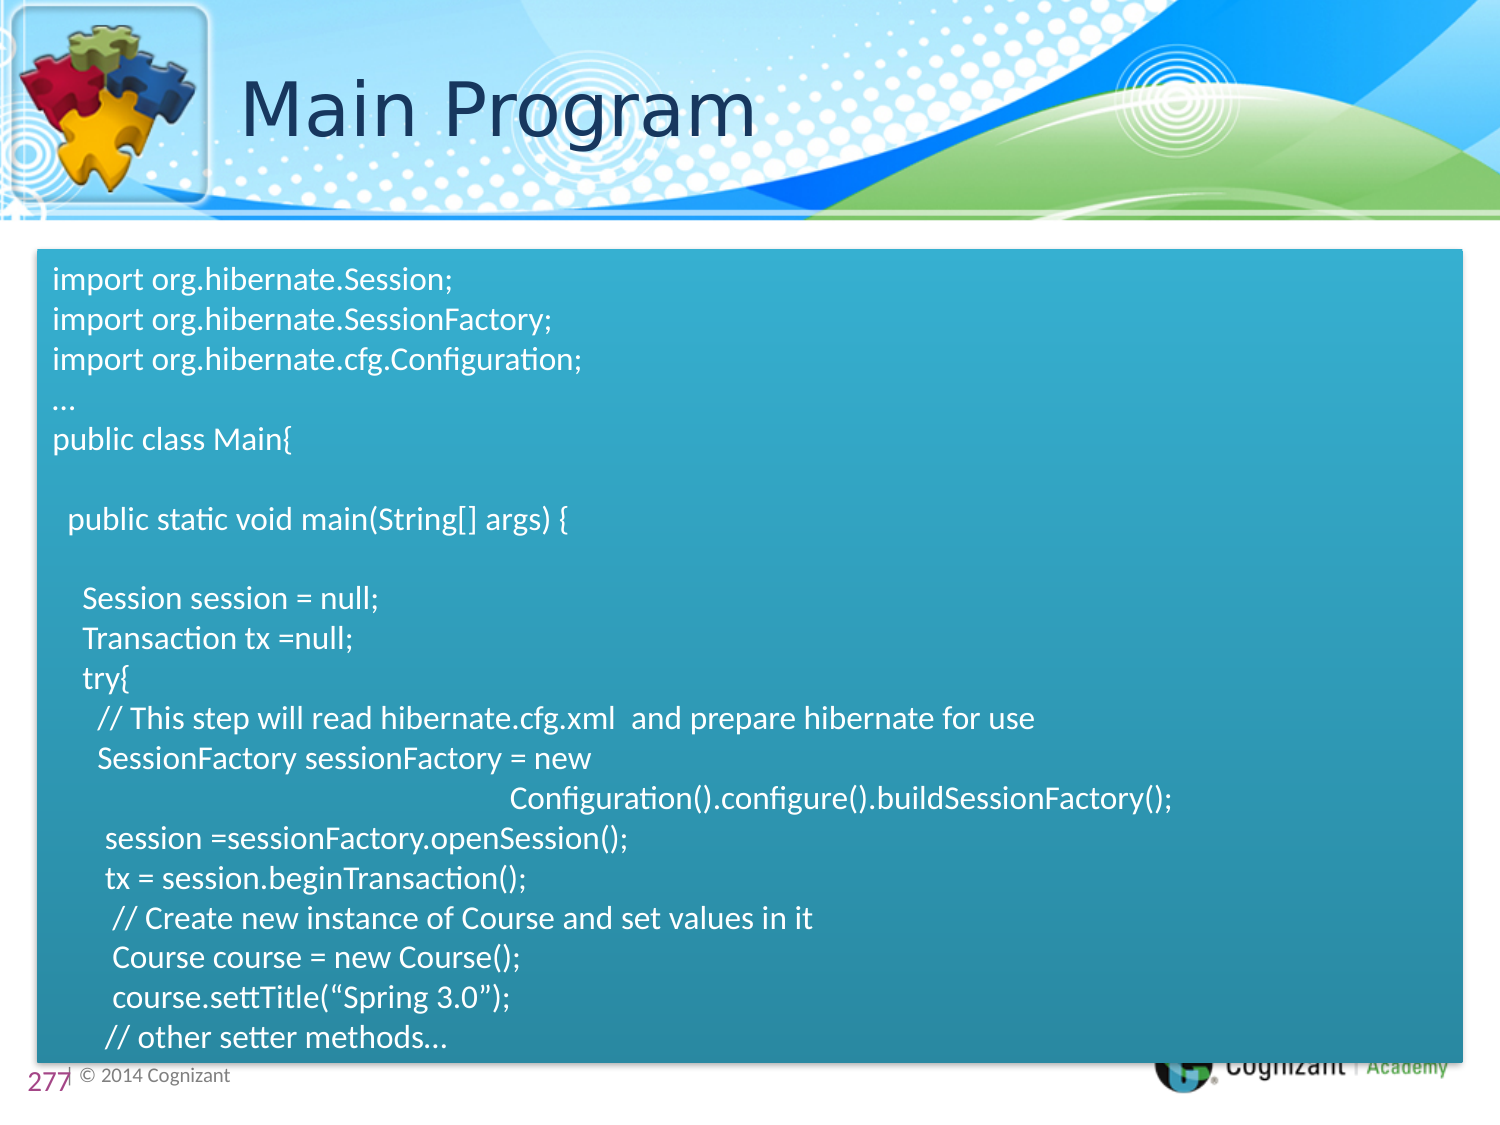

# Main Program
import org.hibernate.Session;
import org.hibernate.SessionFactory;
import org.hibernate.cfg.Configuration;
…
public class Main{
  public static void main(String[] args) {
    Session session = null;
    Transaction tx =null;
    try{
      // This step will read hibernate.cfg.xml  and prepare hibernate for use
      SessionFactory sessionFactory = new
			 Configuration().configure().buildSessionFactory();
       session =sessionFactory.openSession();
       tx = session.beginTransaction();
        // Create new instance of Course and set values in it 
        Course course = new Course();
        course.settTitle(“Spring 3.0”);
       // other setter methods…
277
277